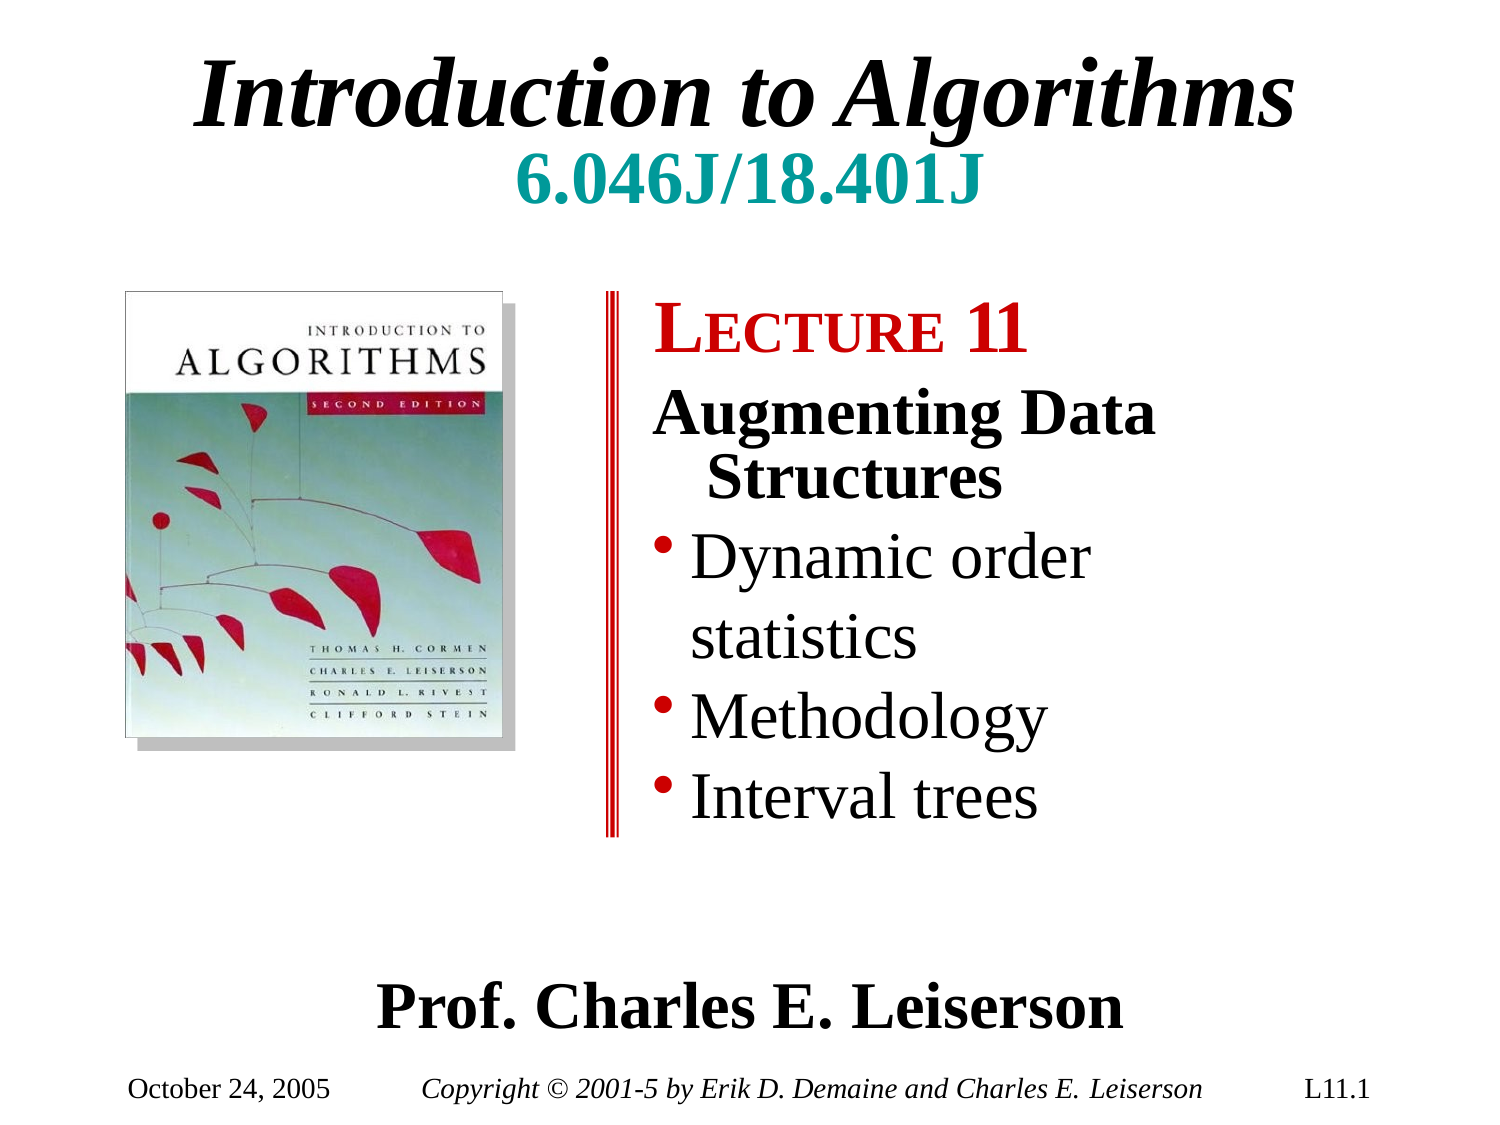

# Introduction to Algorithms
6.046J/18.401J
LECTURE 11
Augmenting Data  Structures
Dynamic order statistics
Methodology
Interval trees

Prof. Charles E. Leiserson

October 24, 2005
Copyright © 2001-5 by Erik D. Demaine and Charles E. Leiserson
L11.1